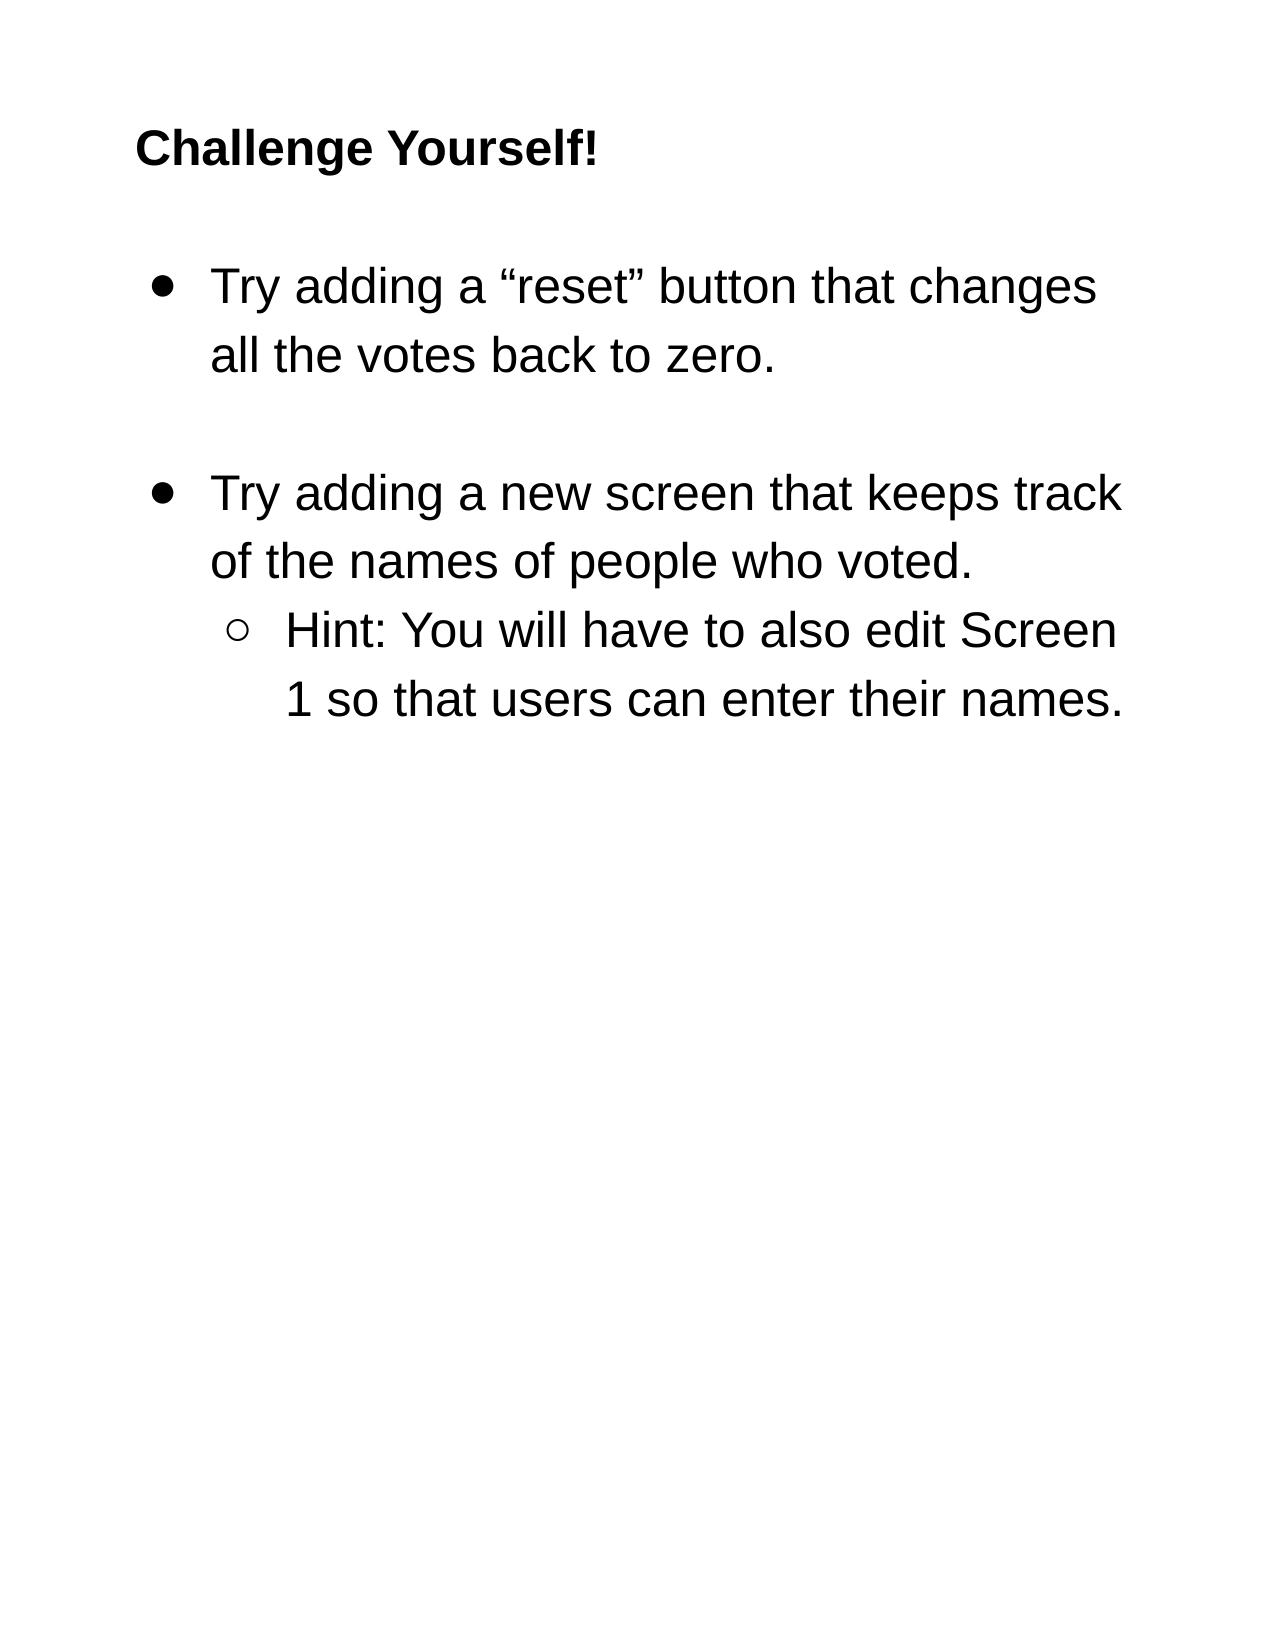

Challenge Yourself!

Try adding a “reset” button that changes all the votes back to zero.

Try adding a new screen that keeps track of the names of people who voted.
Hint: You will have to also edit Screen 1 so that users can enter their names.